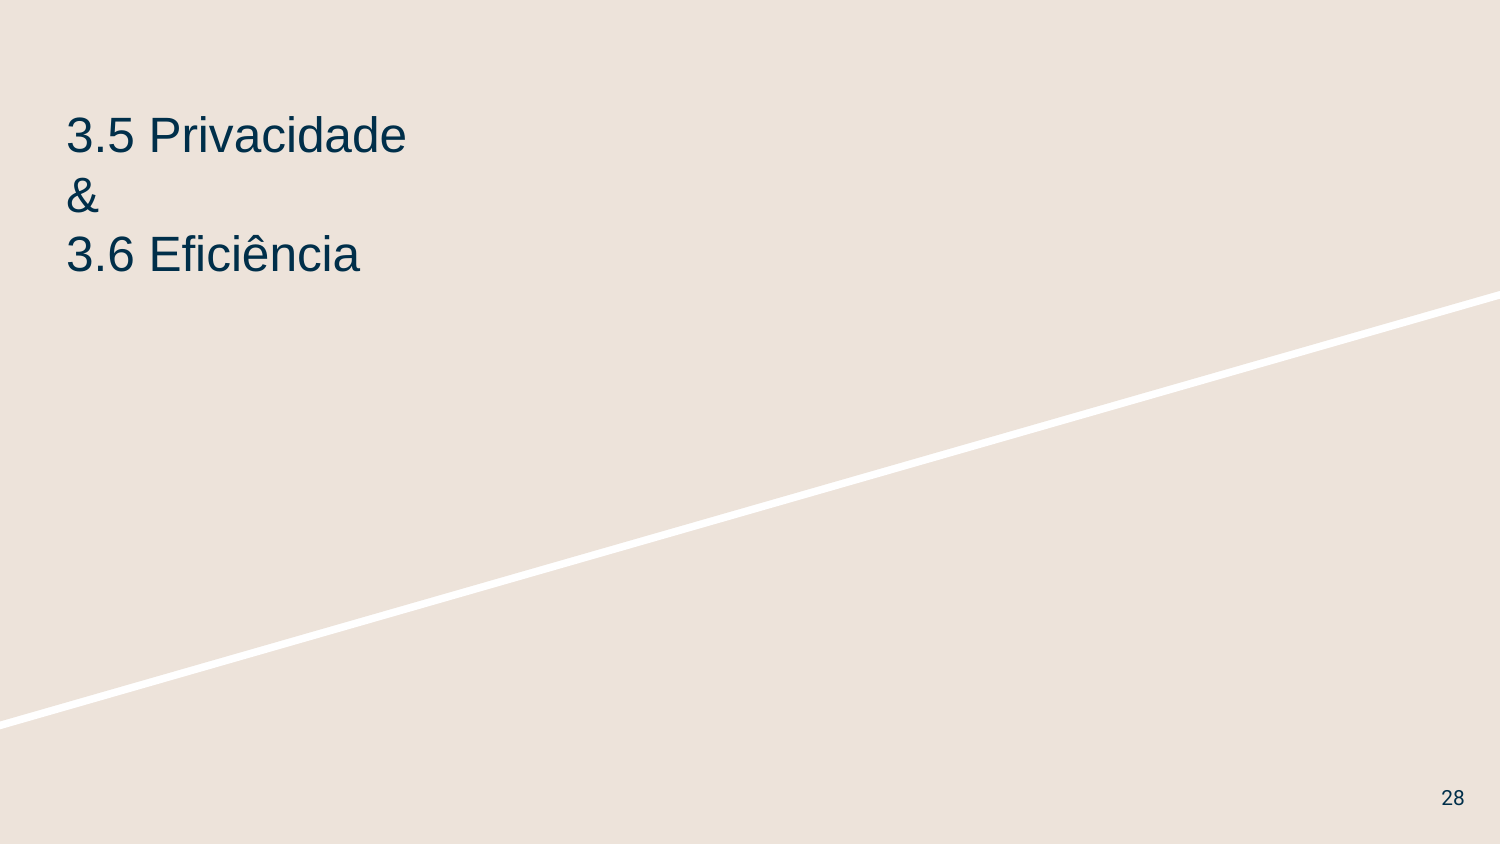

# 3.5 Privacidade
&
3.6 Eficiência
28